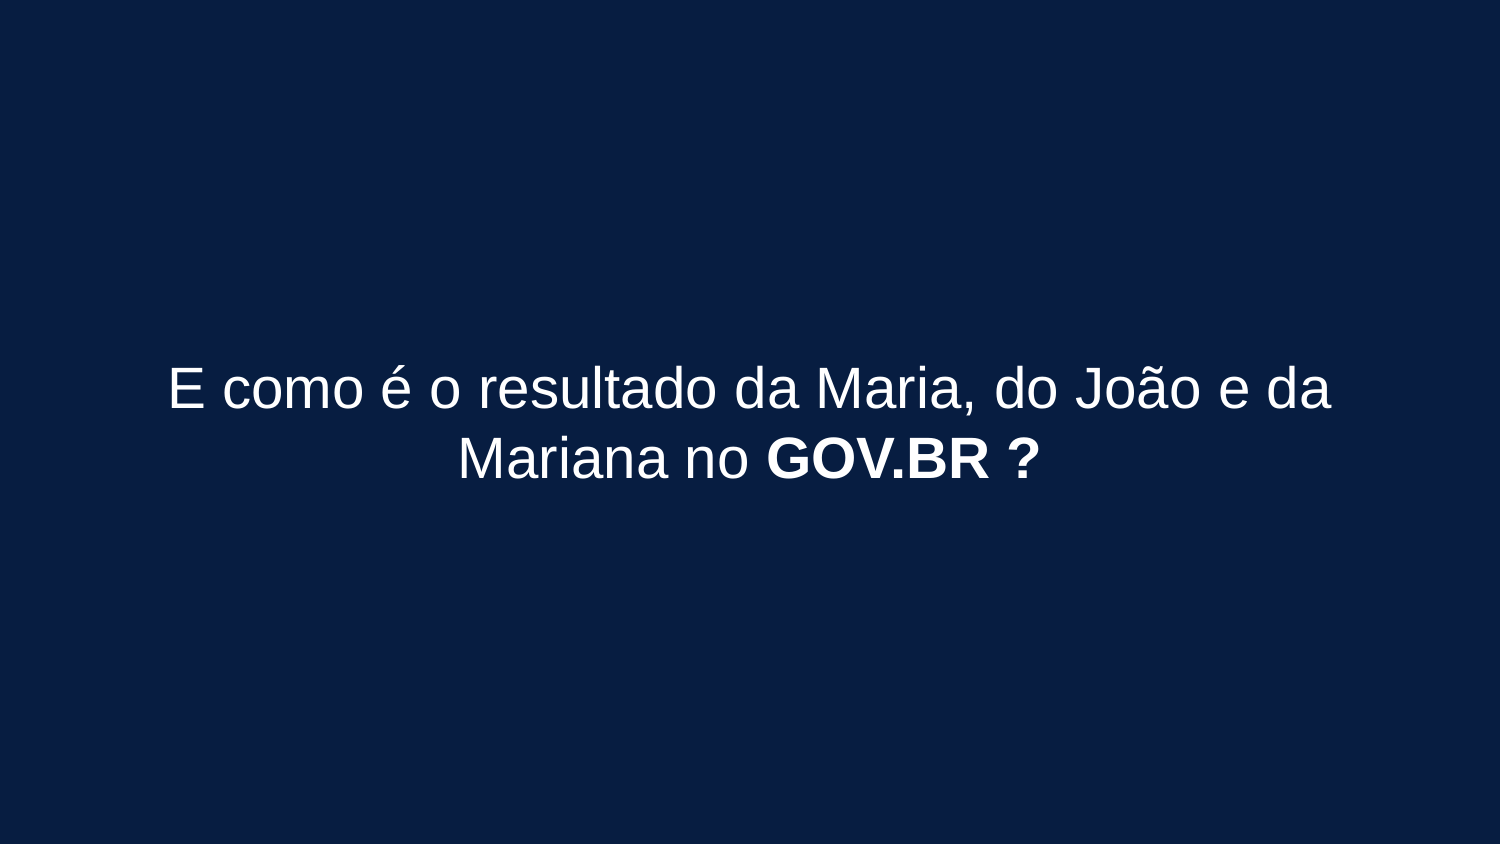

# E como é o resultado da Maria, do João e da Mariana no GOV.BR ?